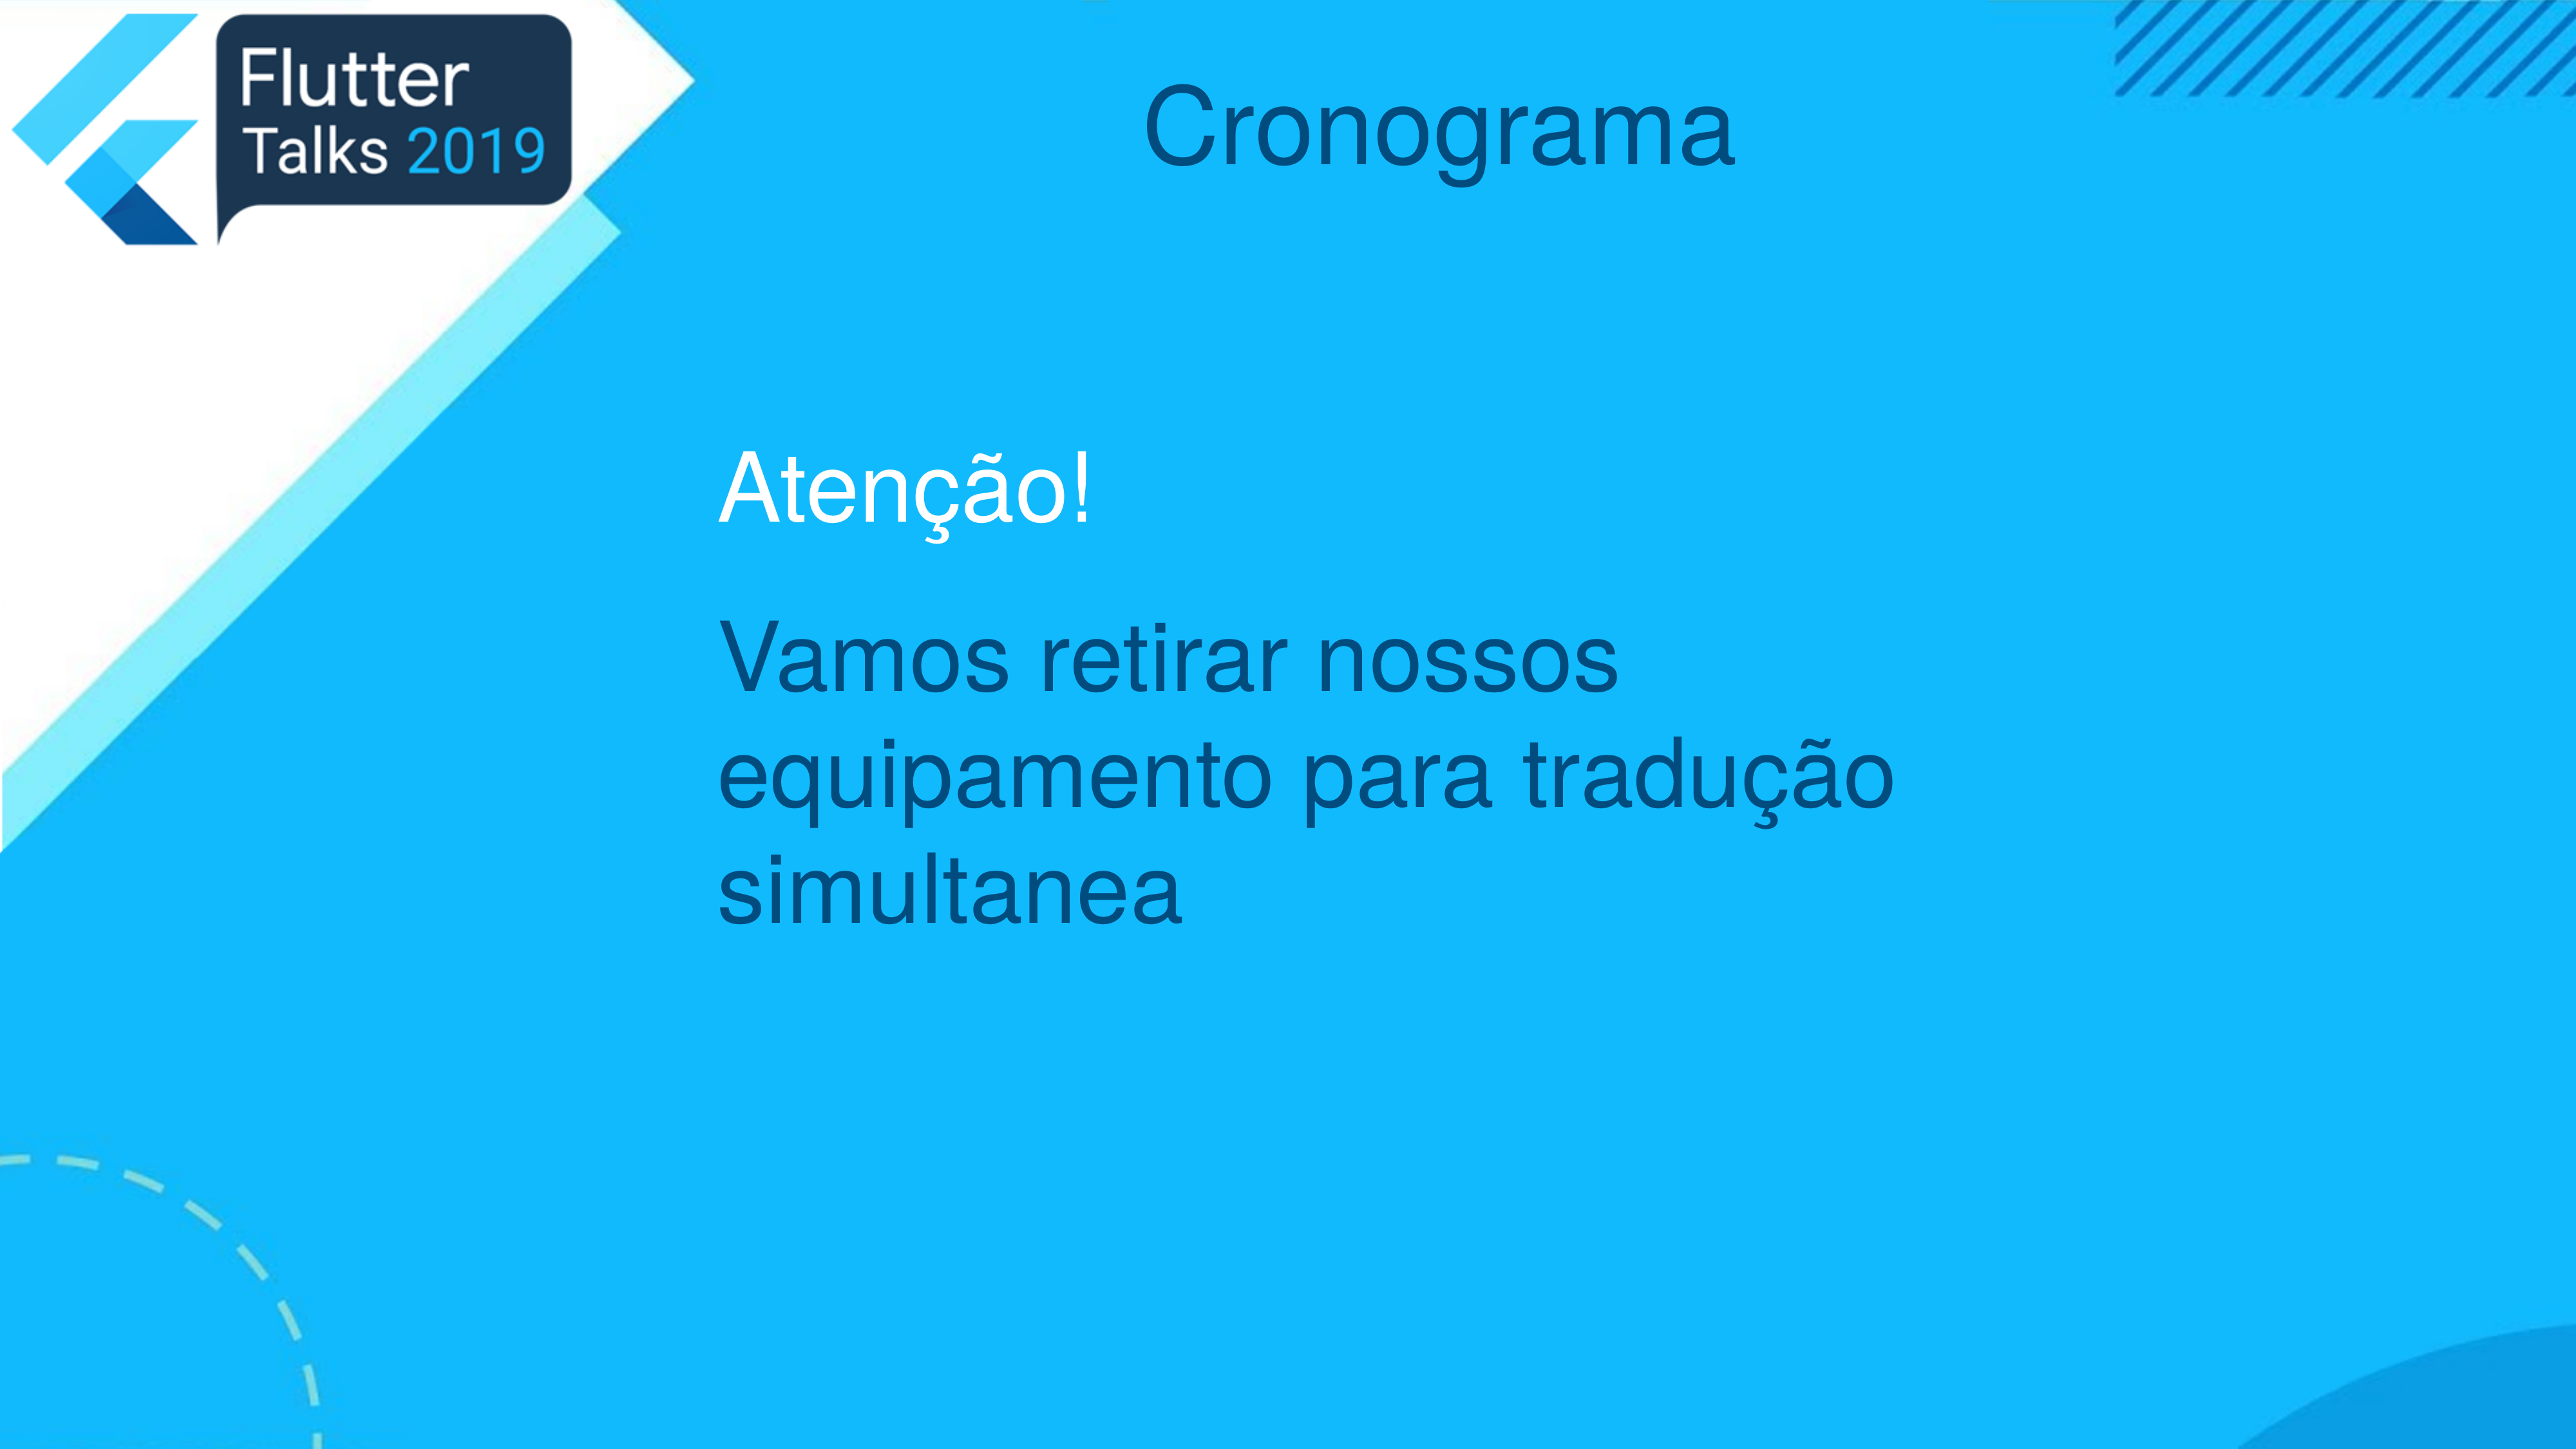

# Cronograma
Atenção!
Vamos retirar nossos equipamento para tradução simultanea